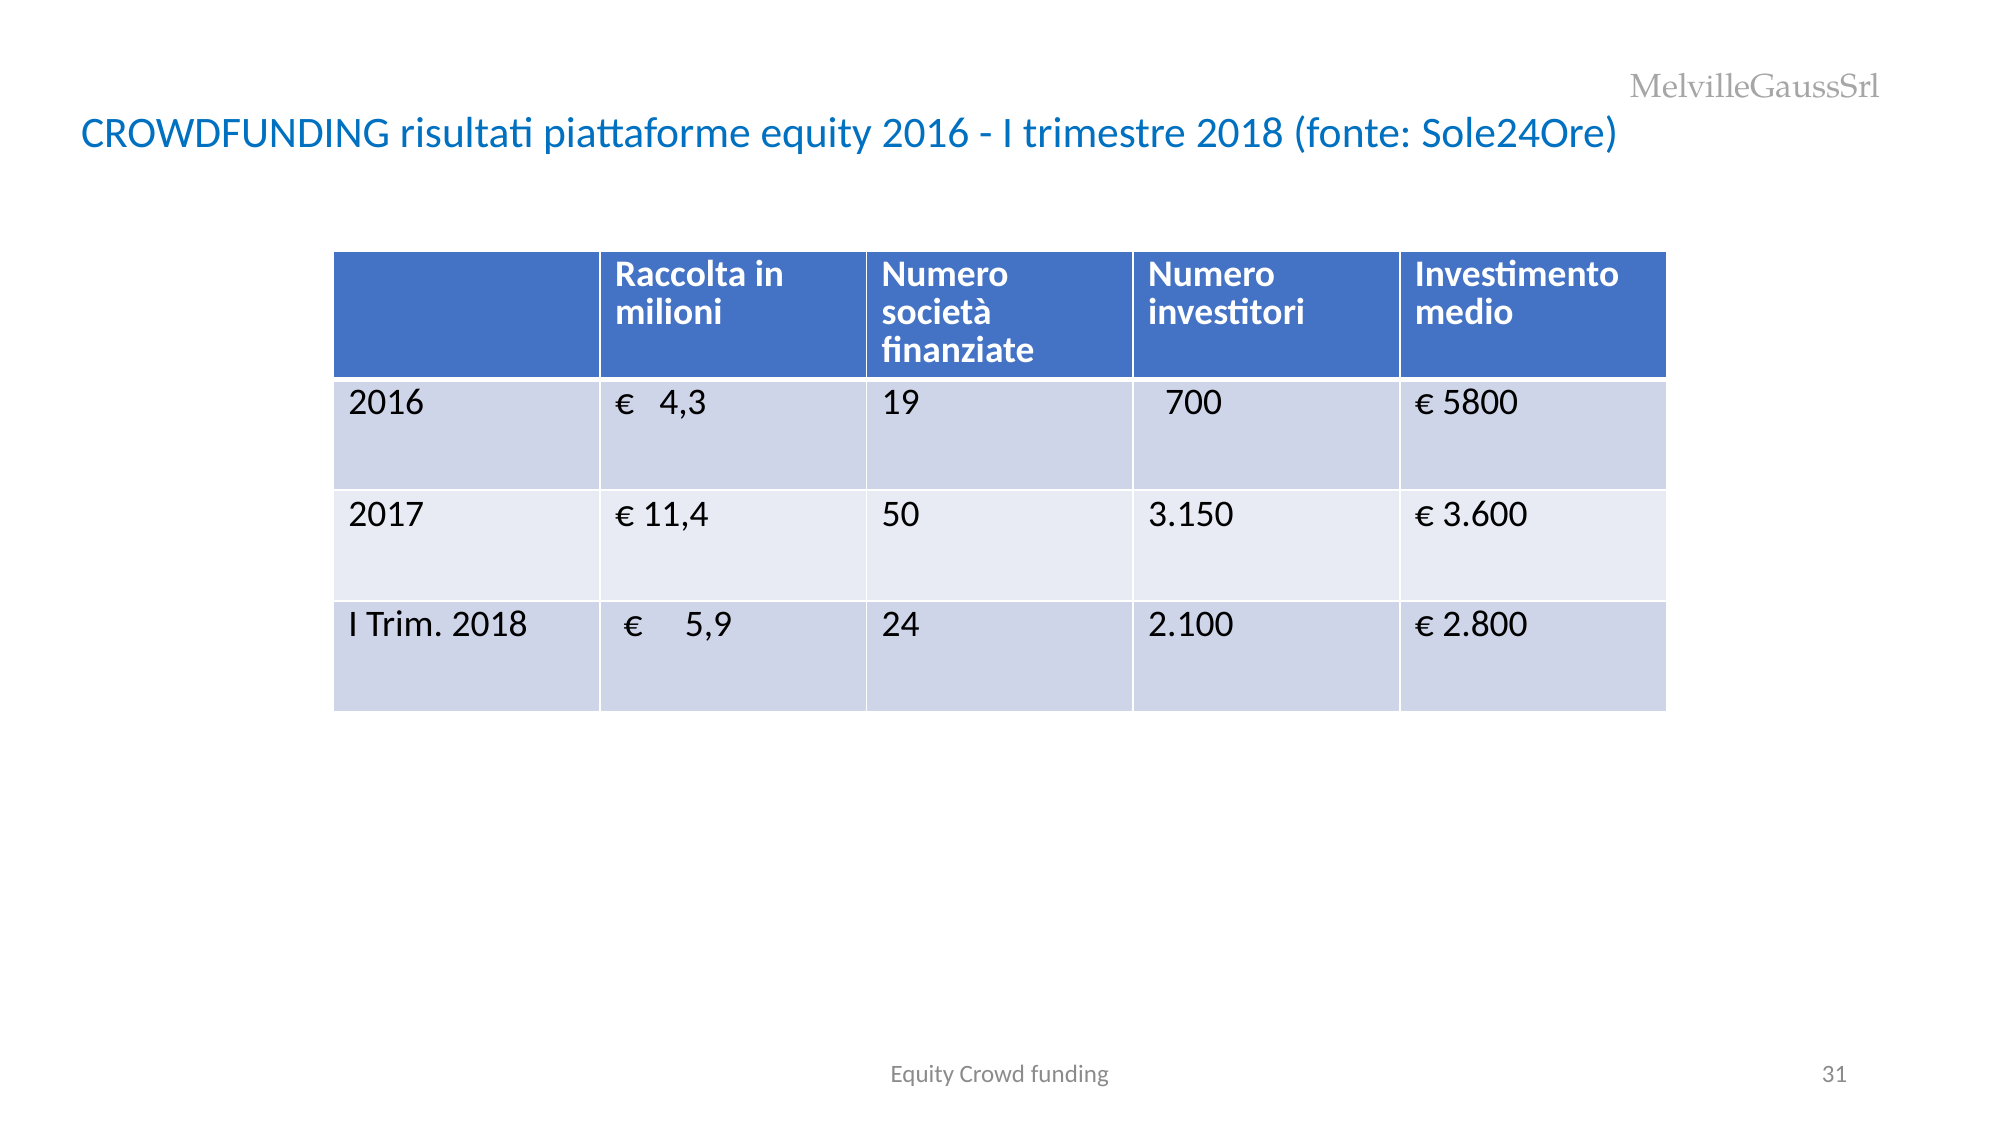

CROWDFUNDING risultati piattaforme equity 2016 - I trimestre 2018 (fonte: Sole24Ore)
|  | Raccolta in milioni | Numero società finanziate | Numero investitori | Investimento medio |
| --- | --- | --- | --- | --- |
| 2016 | € 4,3 | 19 | 700 | € 5800 |
| 2017 | € 11,4 | 50 | 3.150 | € 3.600 |
| I Trim. 2018 | € 5,9 | 24 | 2.100 | € 2.800 |
Equity Crowd funding
31